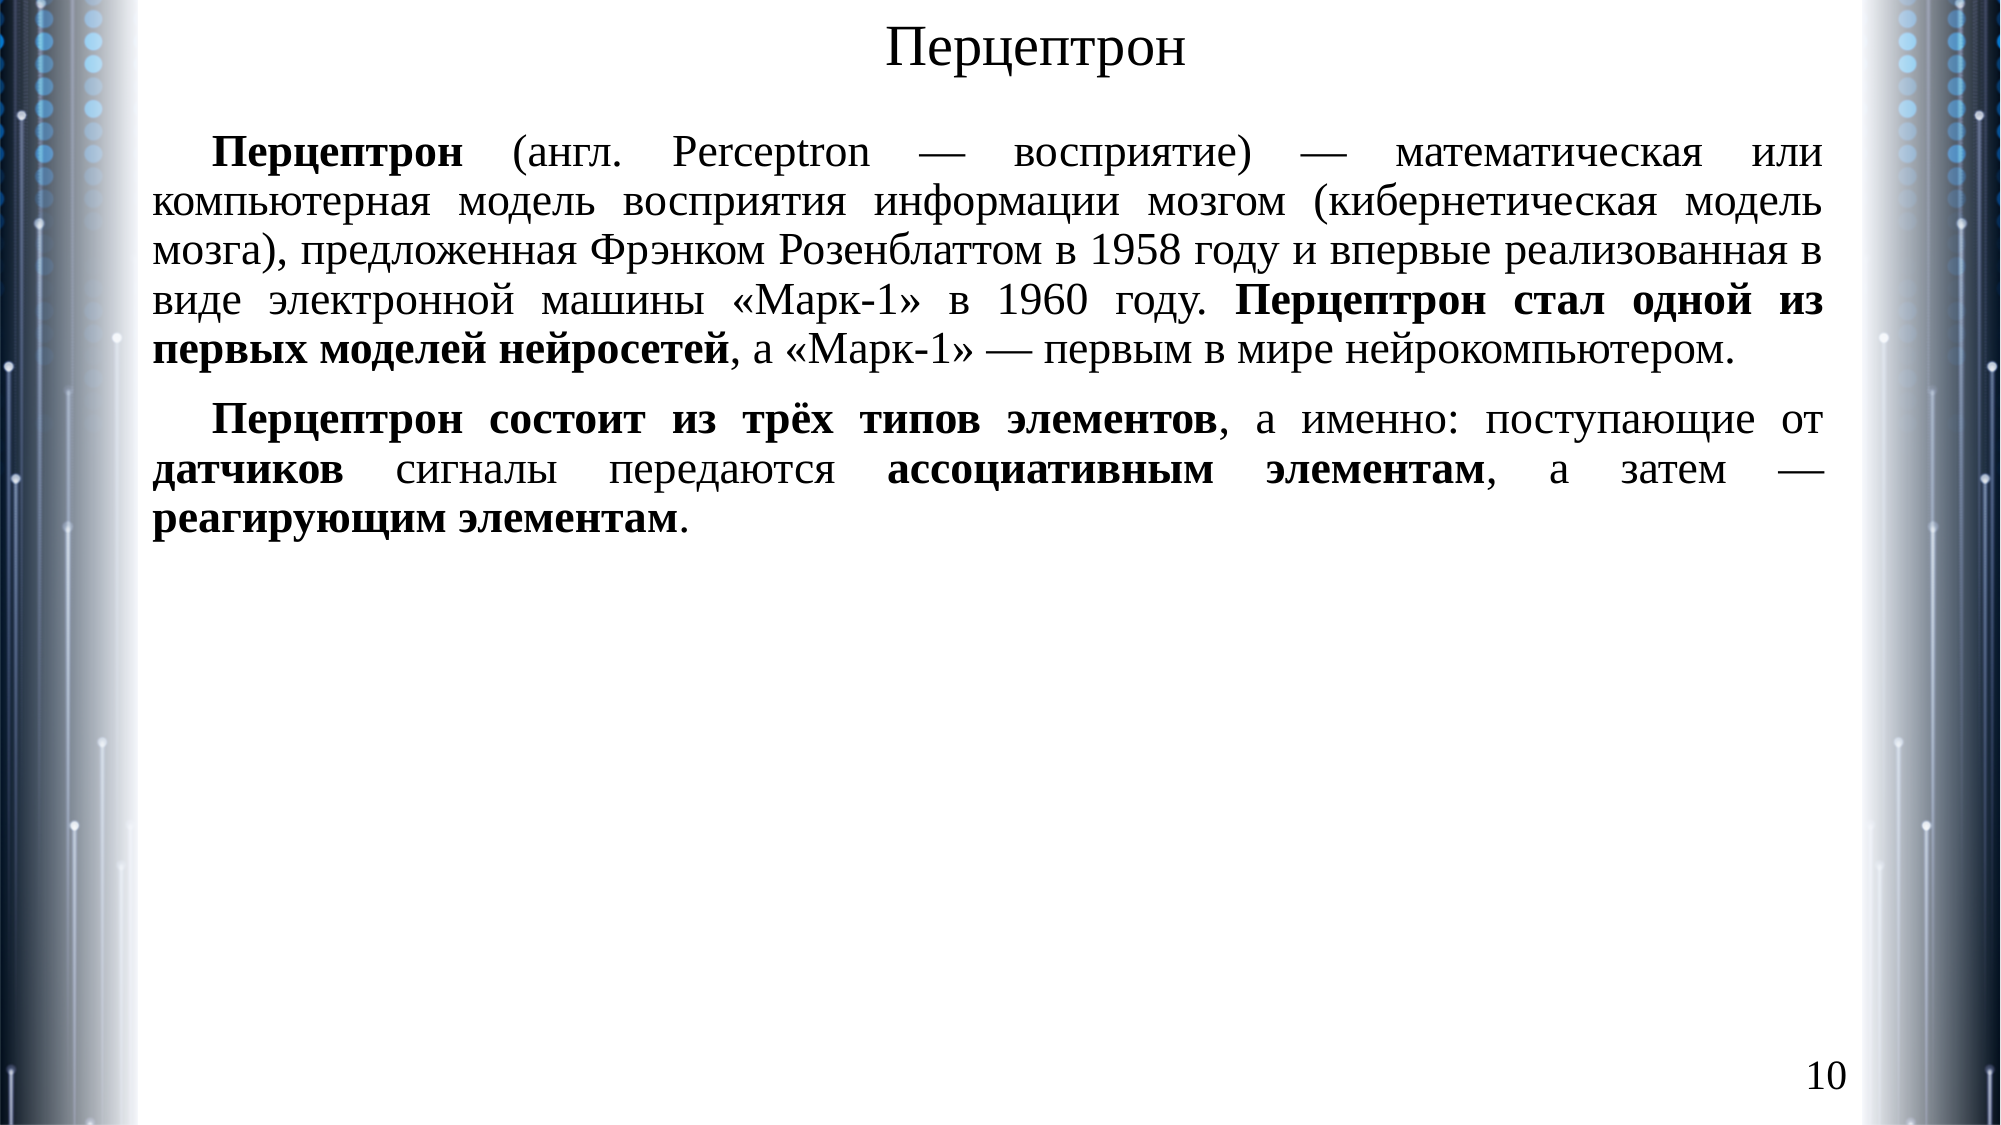

# Перцептрон
Перцептрон (англ. Perceptron — восприятие) — математическая или компьютерная модель восприятия информации мозгом (кибернетическая модель мозга), предложенная Фрэнком Розенблаттом в 1958 году и впервые реализованная в виде электронной машины «Марк-1» в 1960 году. Перцептрон стал одной из первых моделей нейросетей, а «Марк-1» — первым в мире нейрокомпьютером.
Перцептрон состоит из трёх типов элементов, а именно: поступающие от датчиков сигналы передаются ассоциативным элементам, а затем — реагирующим элементам.
10